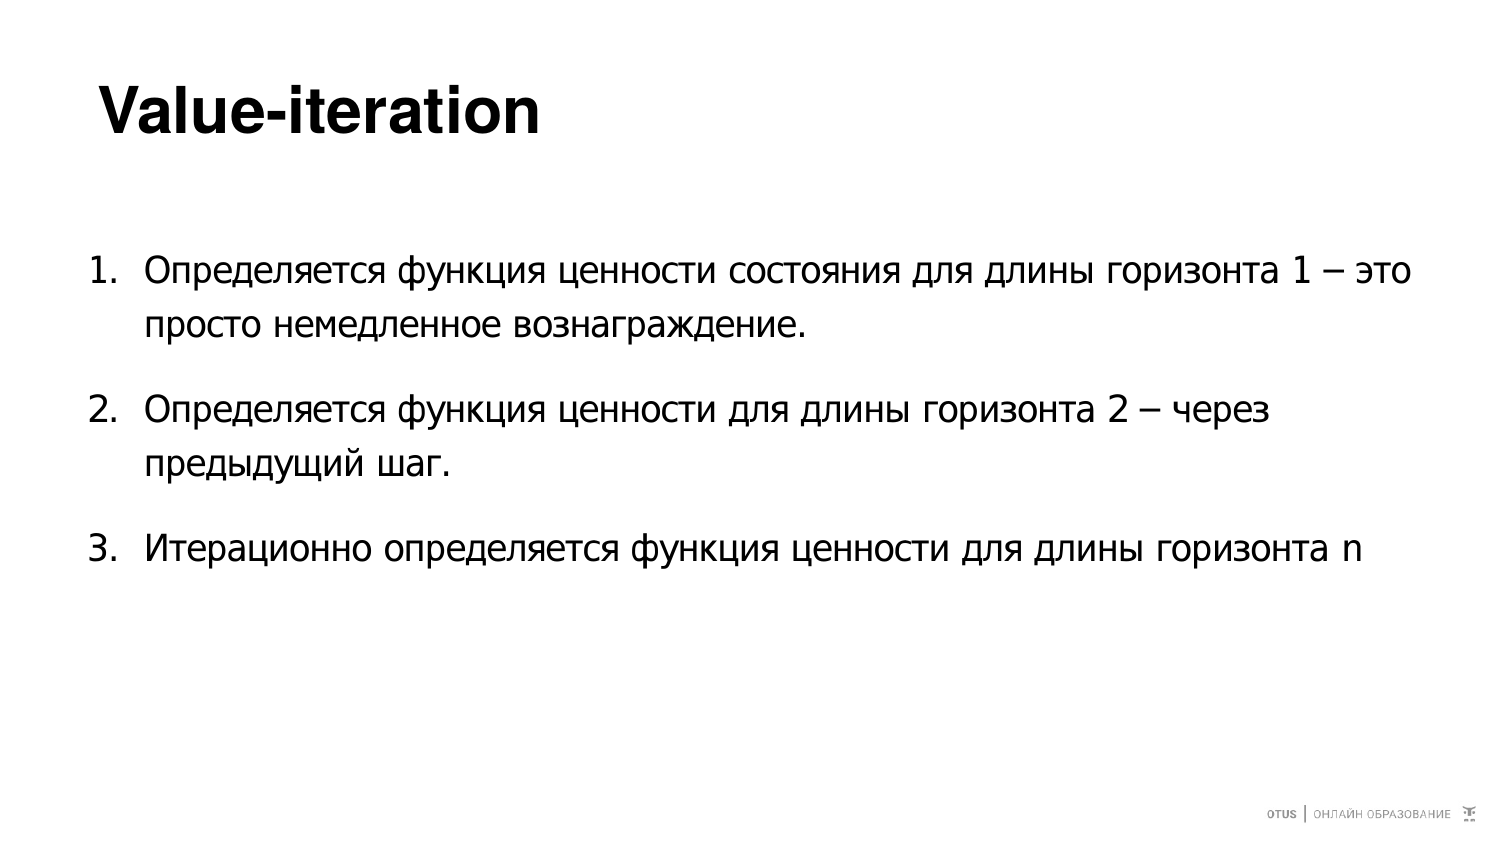

# Value-iteration
Определяется функция ценности состояния для длины горизонта 1 – это просто немедленное вознаграждение.
Определяется функция ценности для длины горизонта 2 – через предыдущий шаг.
Итерационно определяется функция ценности для длины горизонта n